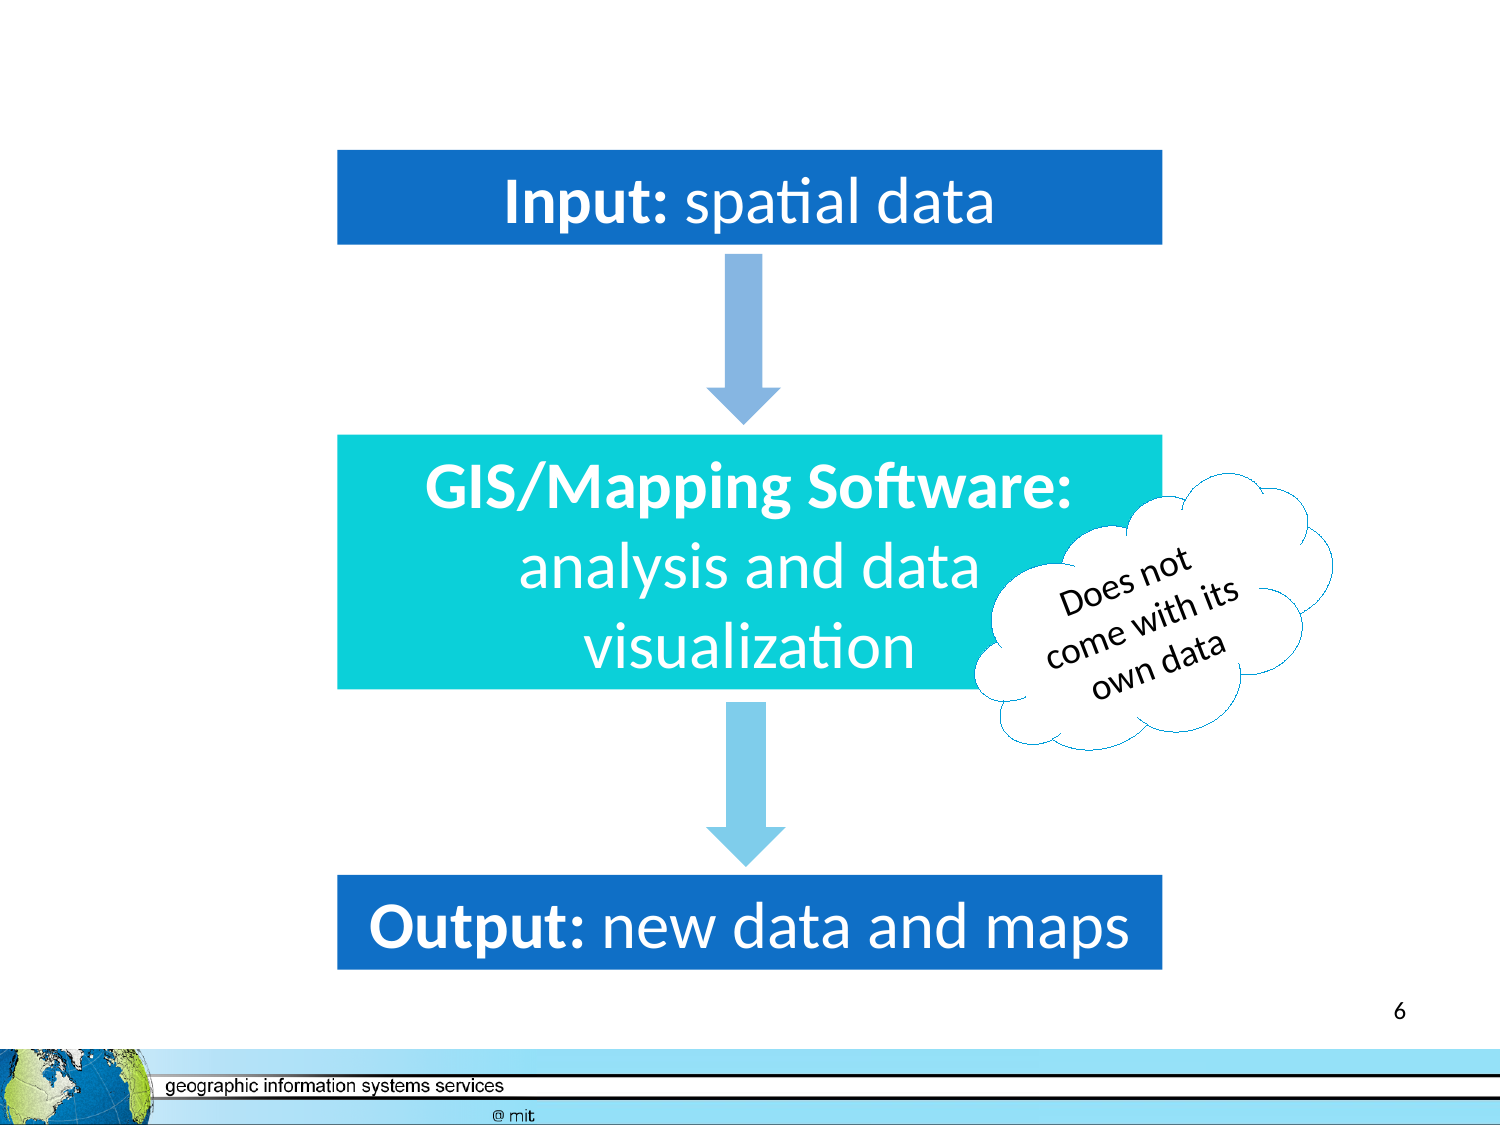

Input: spatial data

GIS/Mapping Software: analysis and data visualization
Does not come with its own data

Output: new data and maps
6